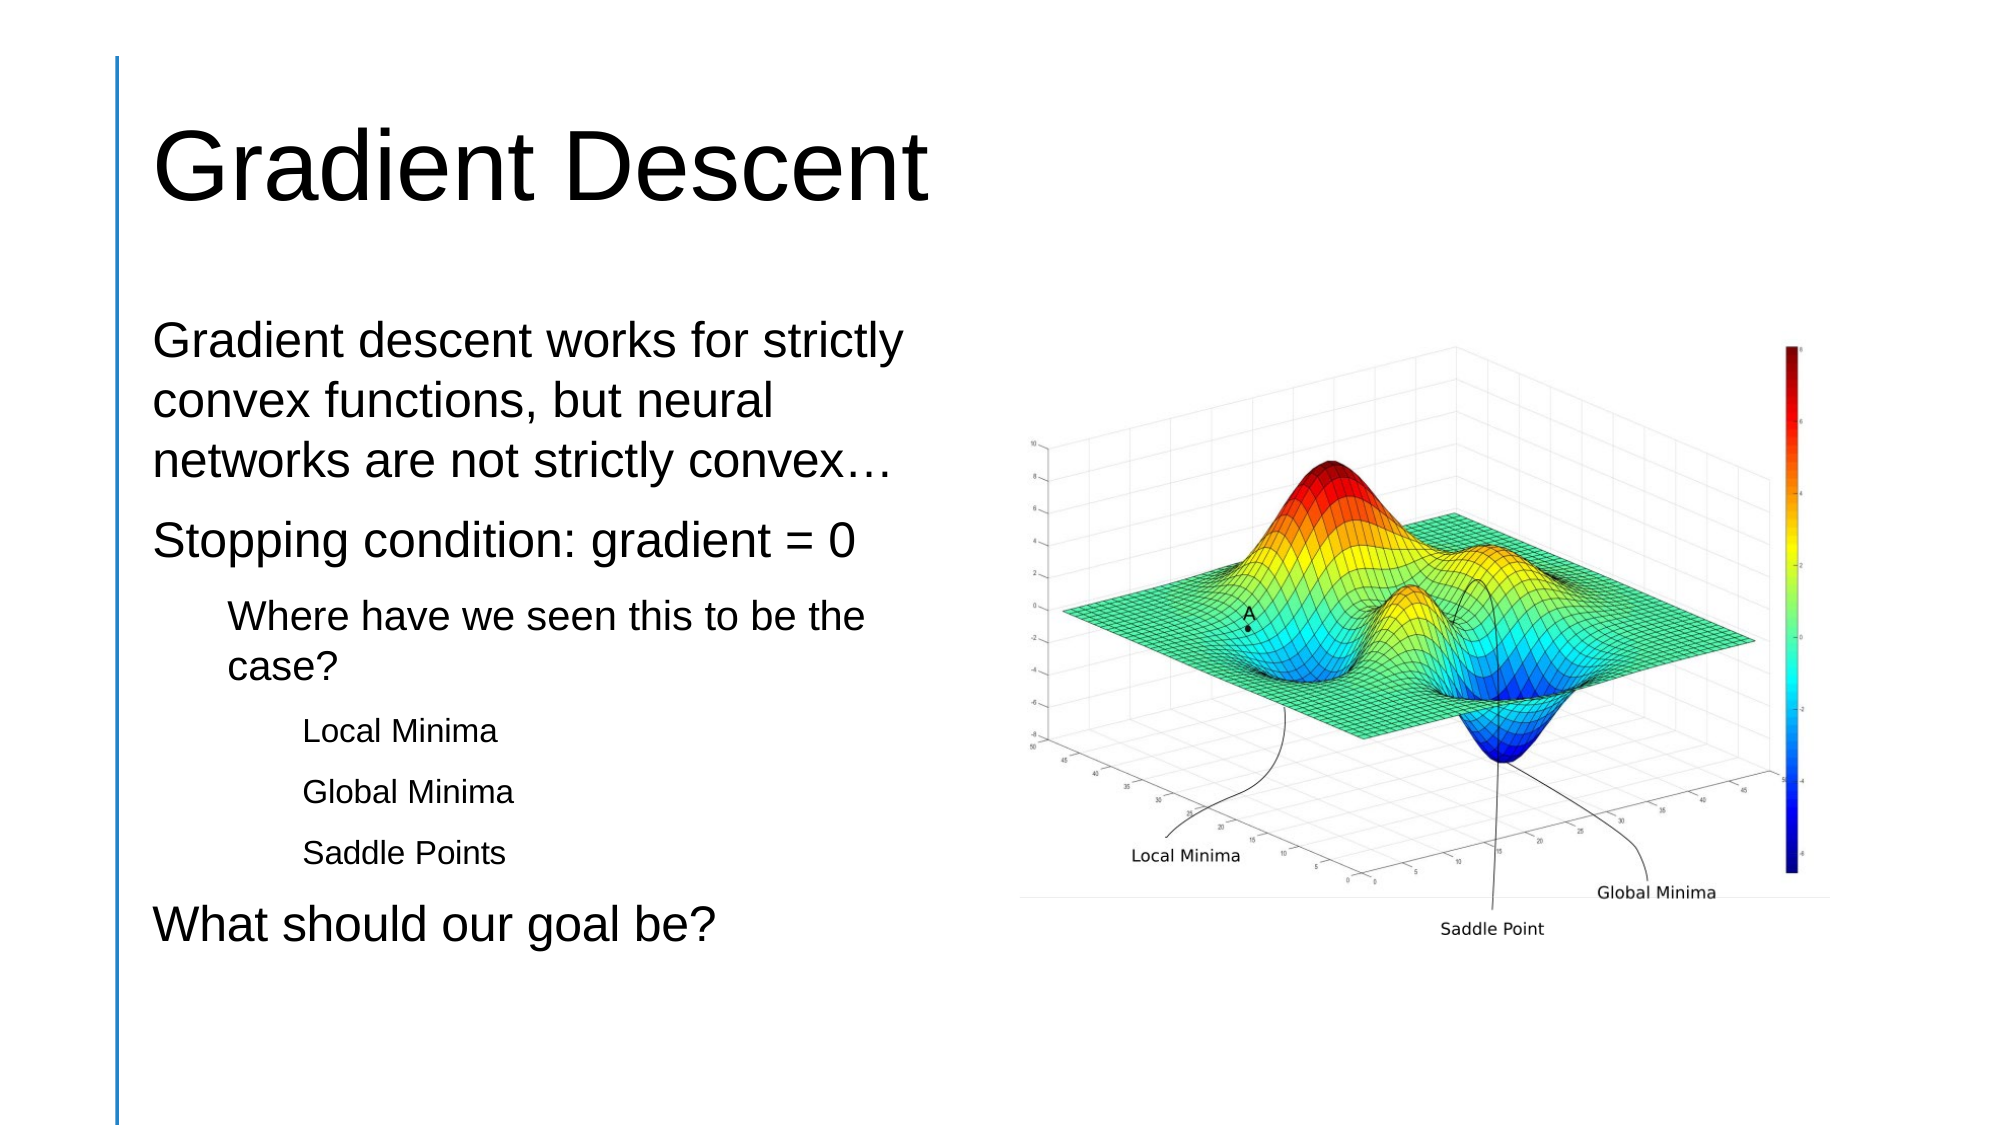

# Gradient Descent
Gradient descent works for strictly convex functions, but neural networks are not strictly convex…
Stopping condition: gradient = 0
Where have we seen this to be the case?
Local Minima
Global Minima
Saddle Points
What should our goal be?